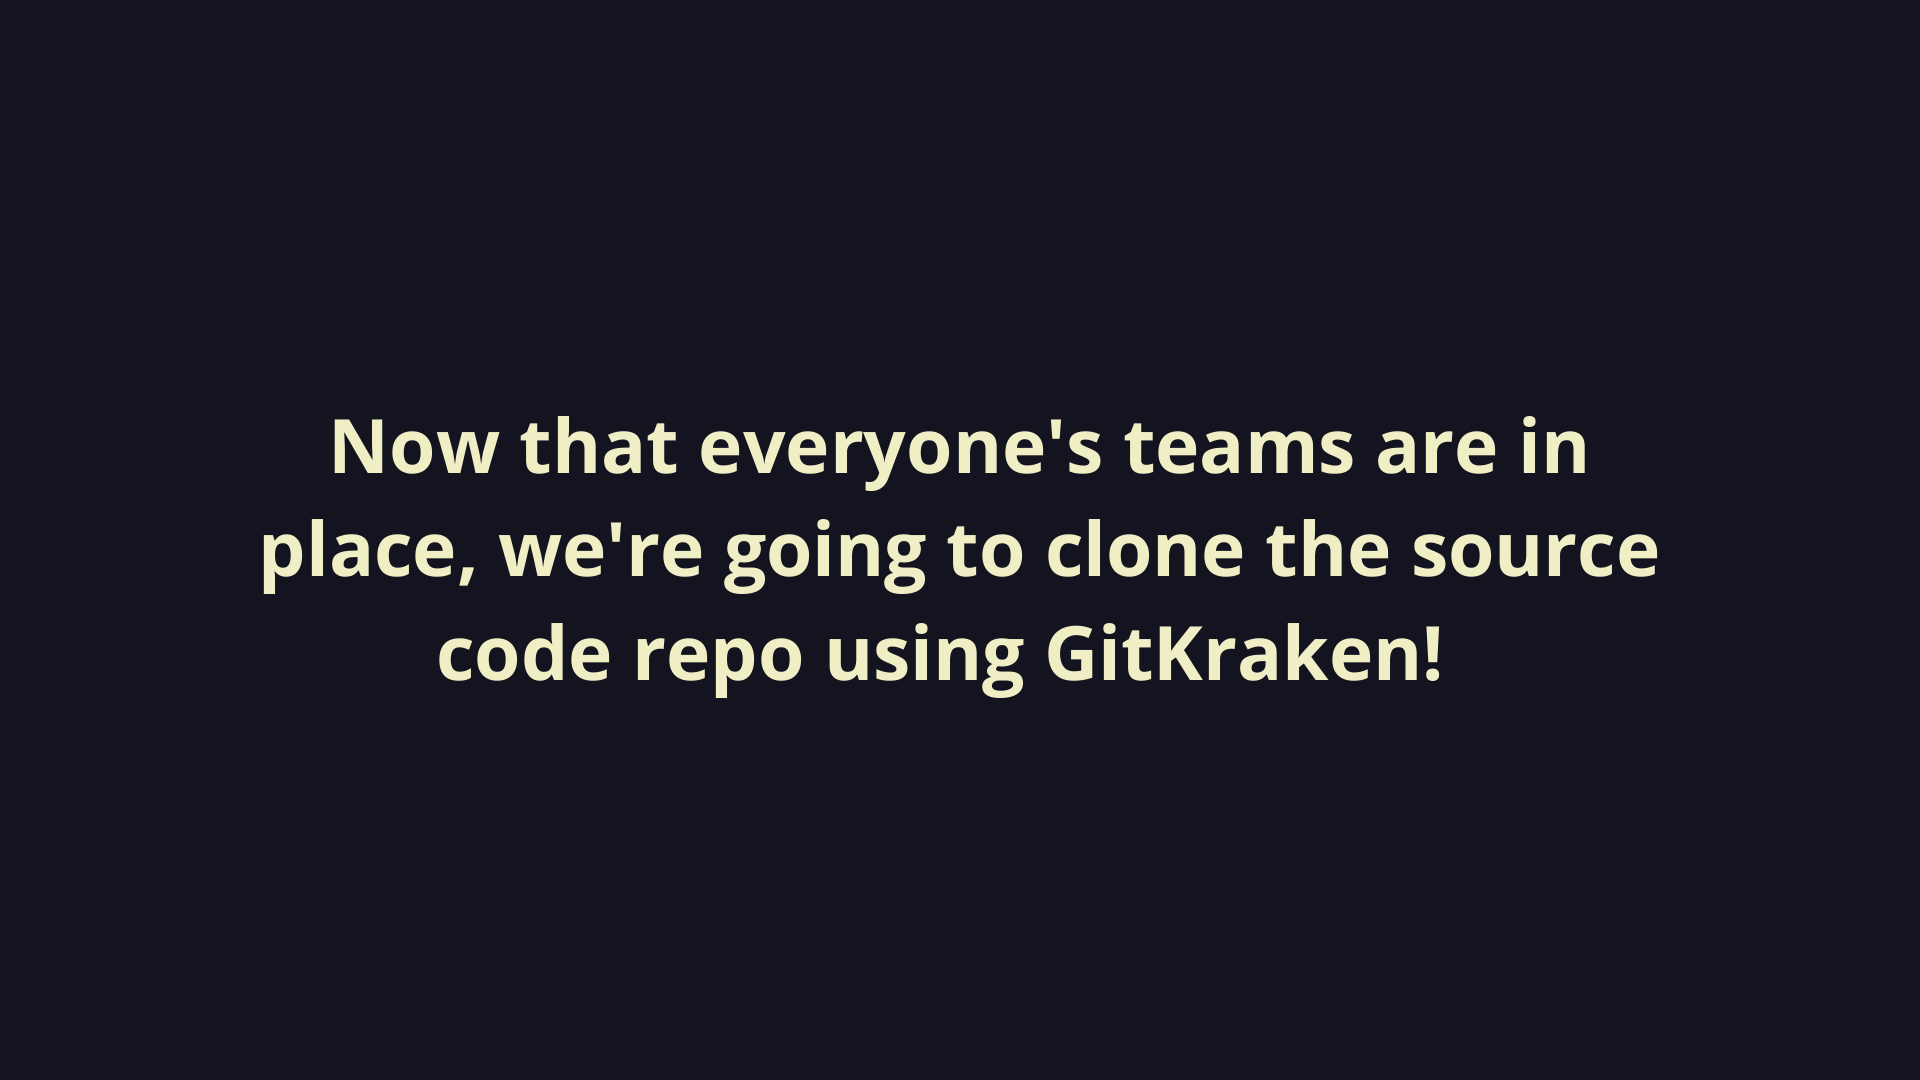

Now that everyone's teams are in place, we're going to clone the source code repo using GitKraken!